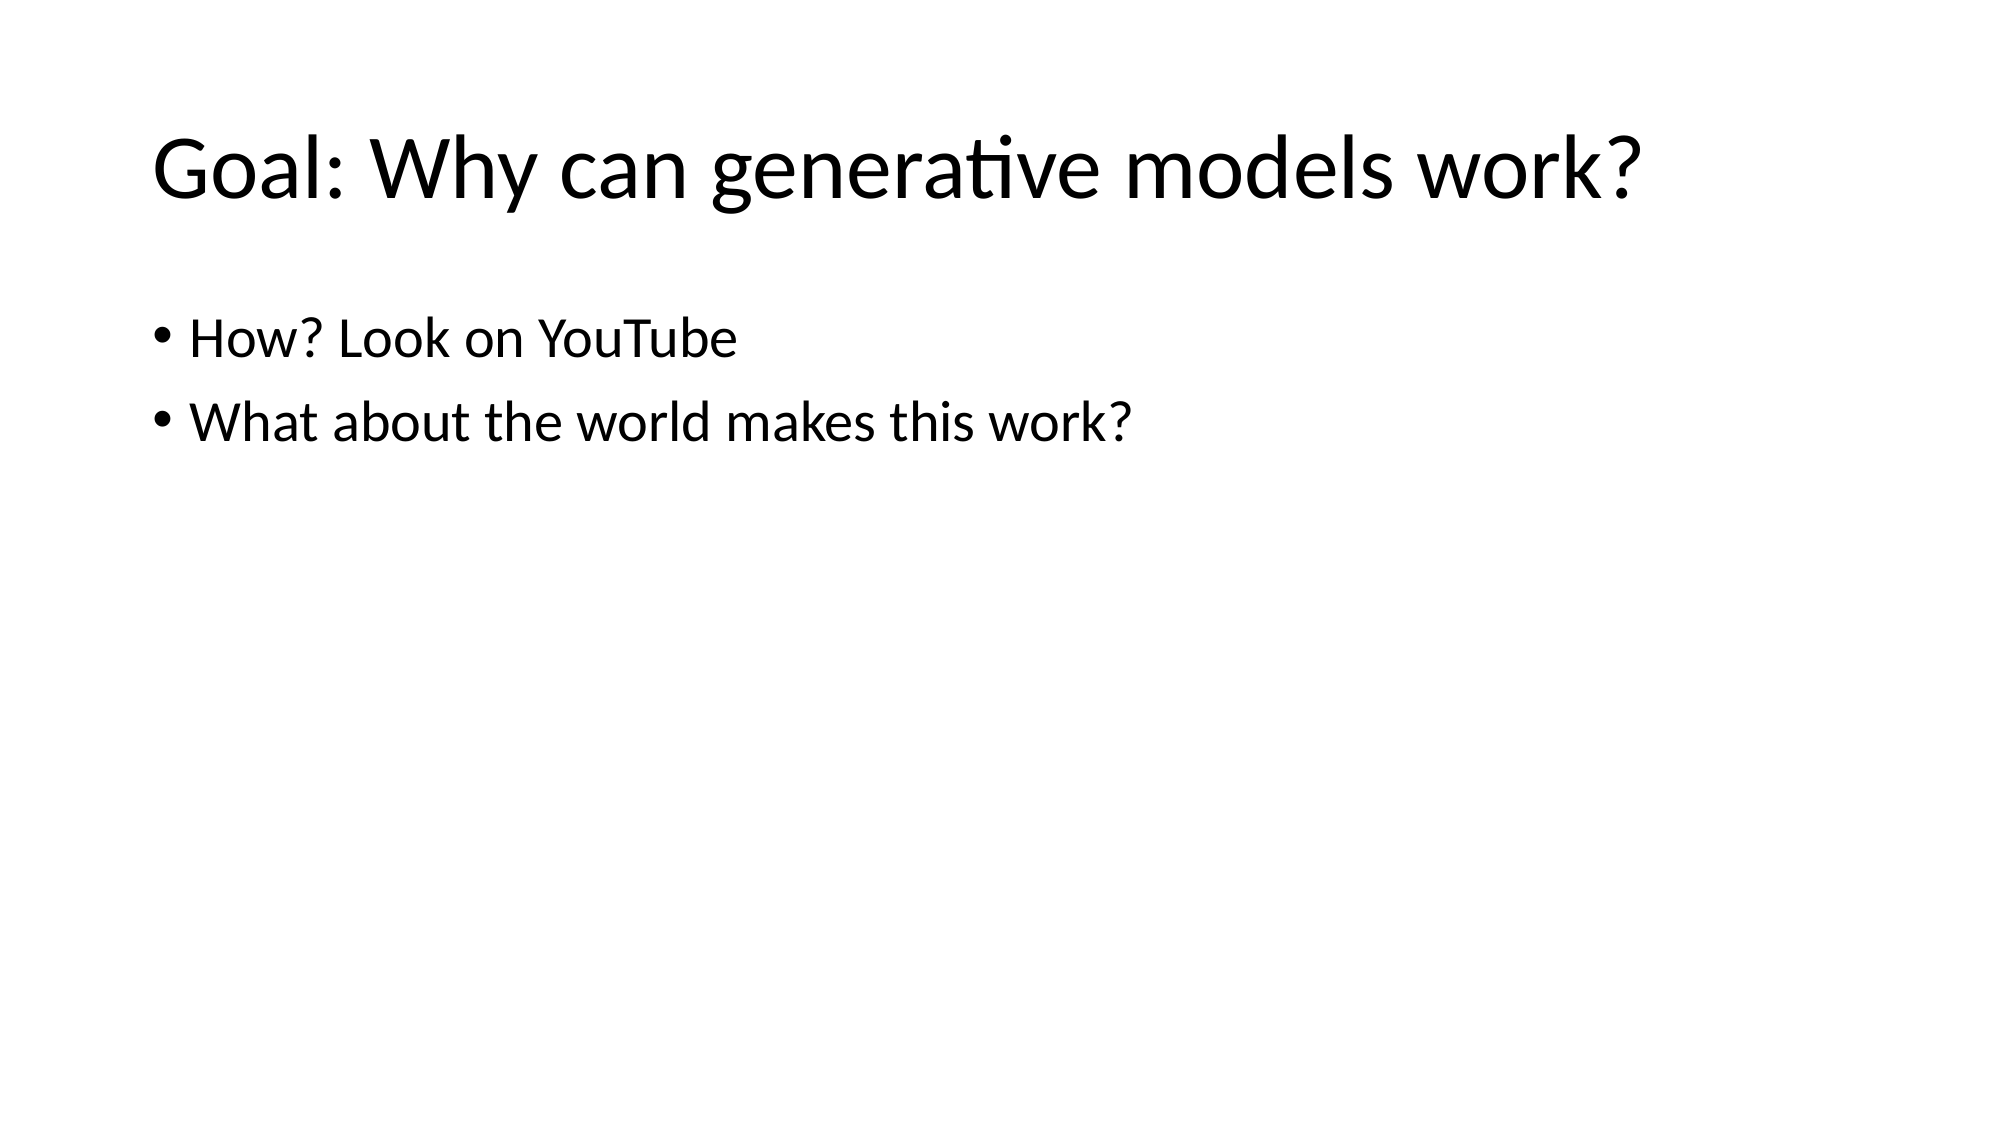

# Goal: Why can generative models work?
How? Look on YouTube
What about the world makes this work?